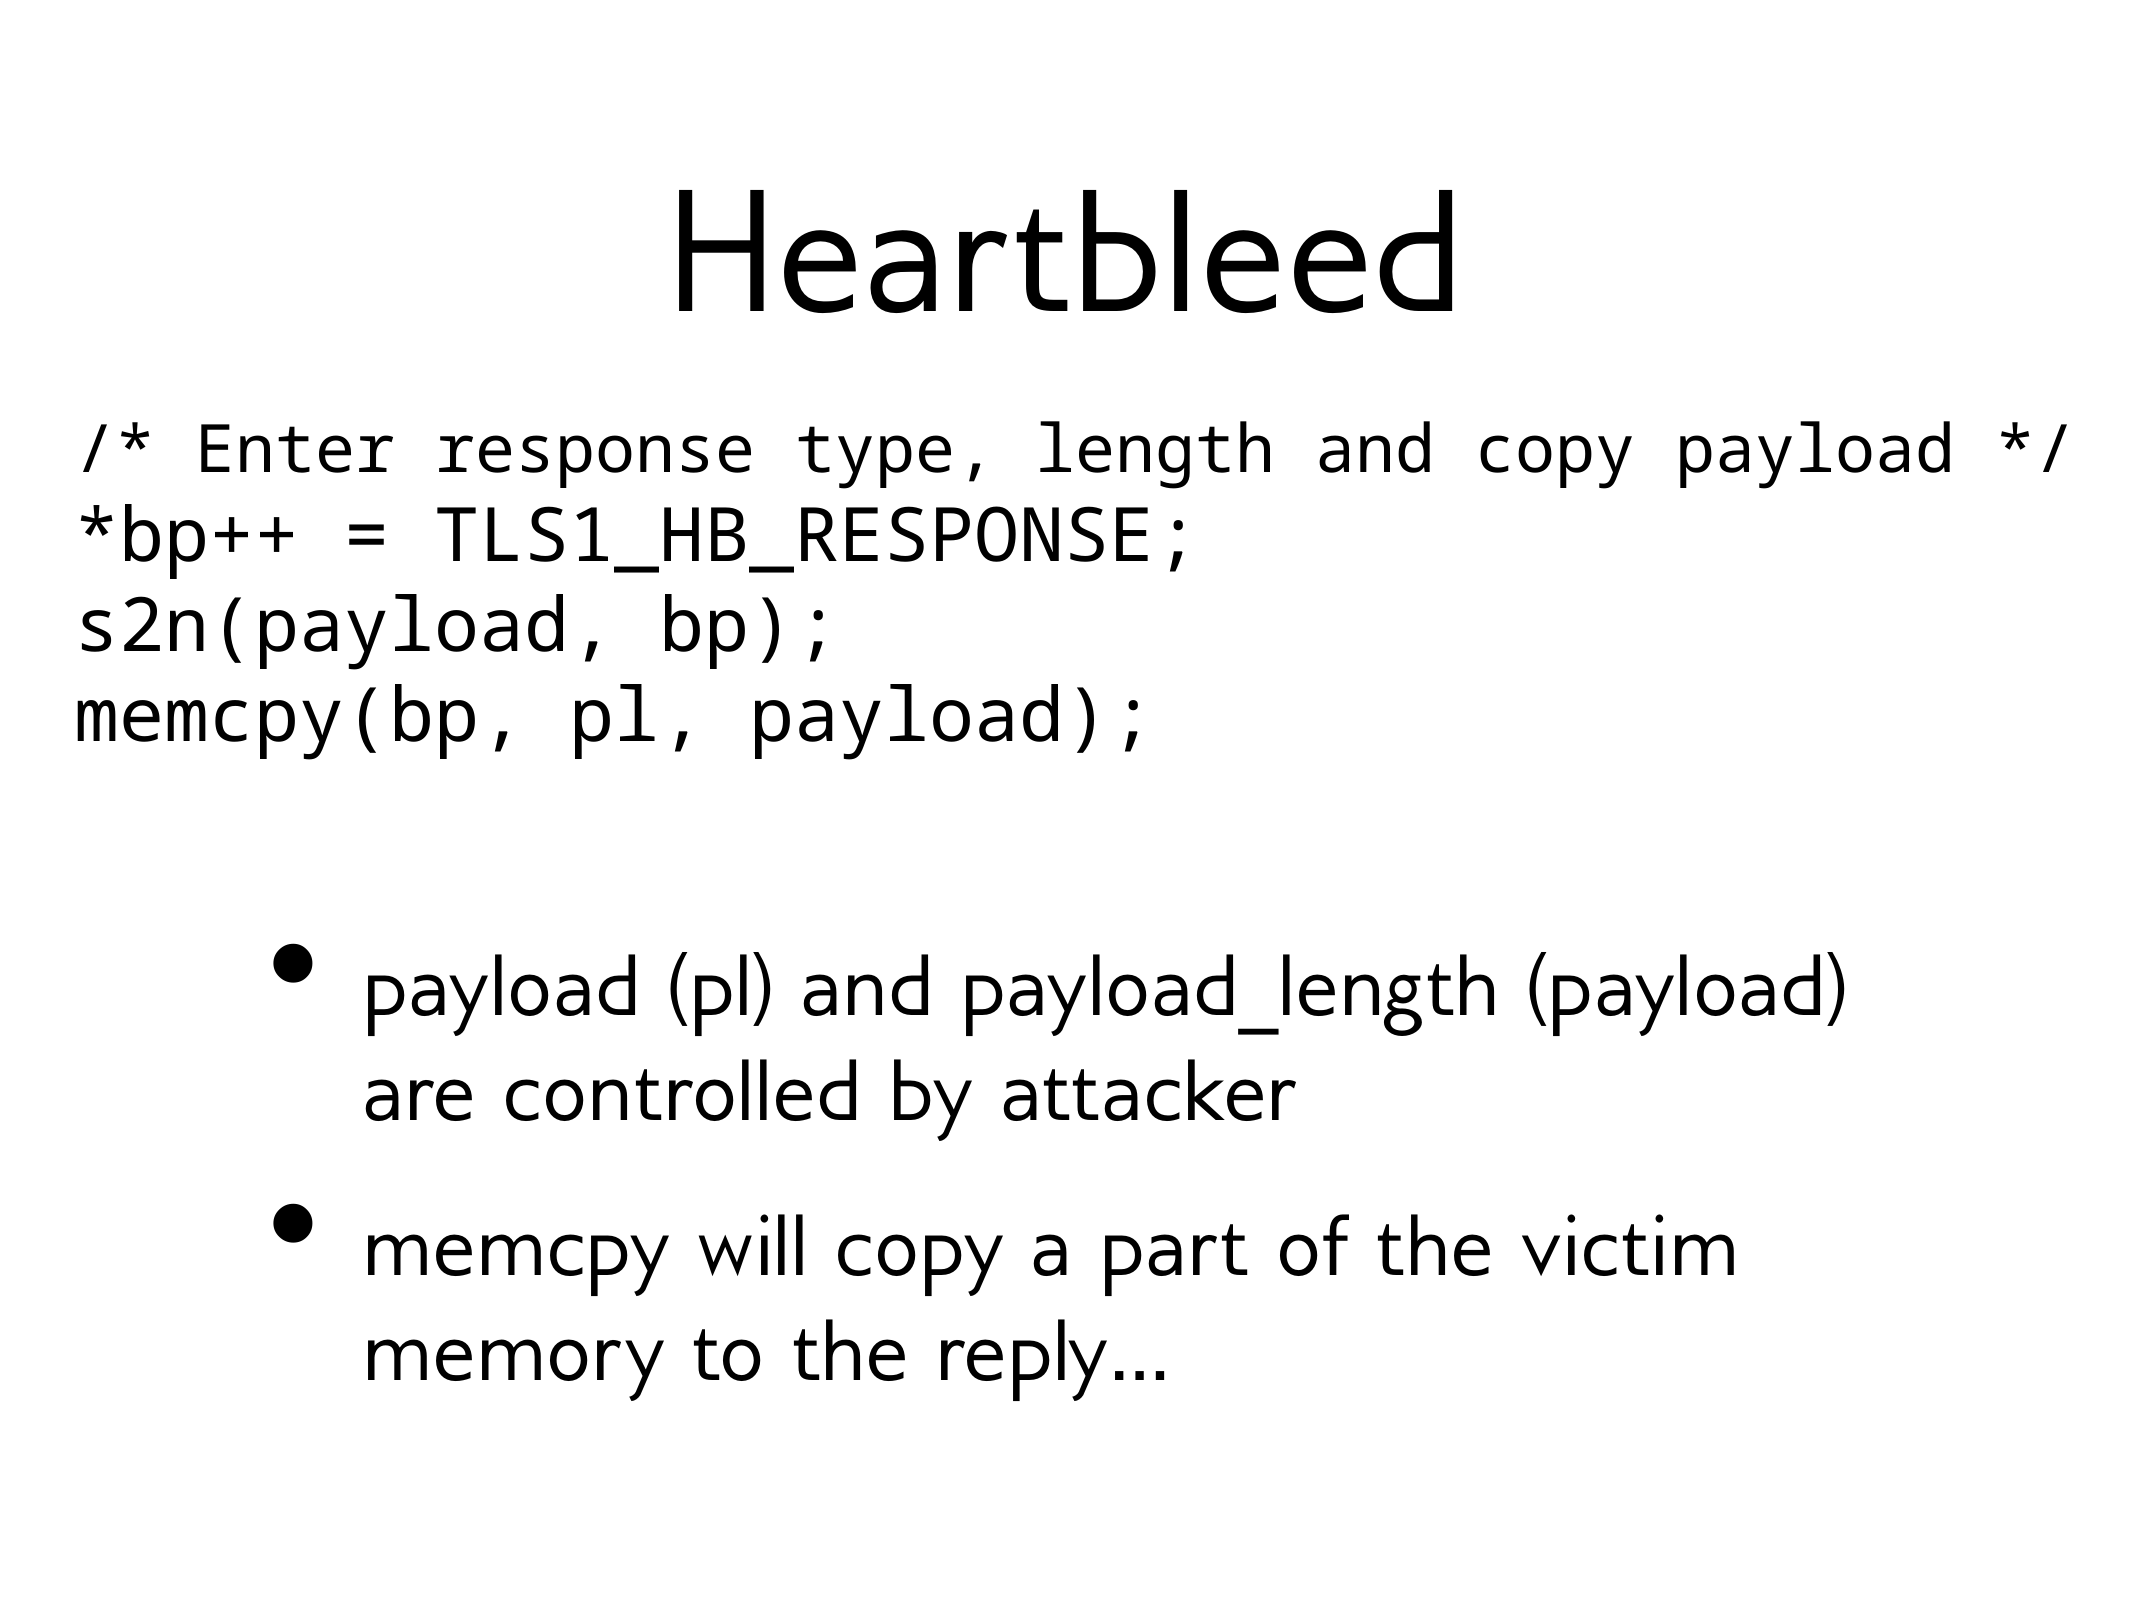

# Heartbleed
/* Enter response type, length and copy payload */
*bp++ = TLS1_HB_RESPONSE;
s2n(payload, bp);
memcpy(bp, pl, payload);
payload (pl) and payload_length (payload) are controlled by attacker
memcpy will copy a part of the victim memory to the reply…